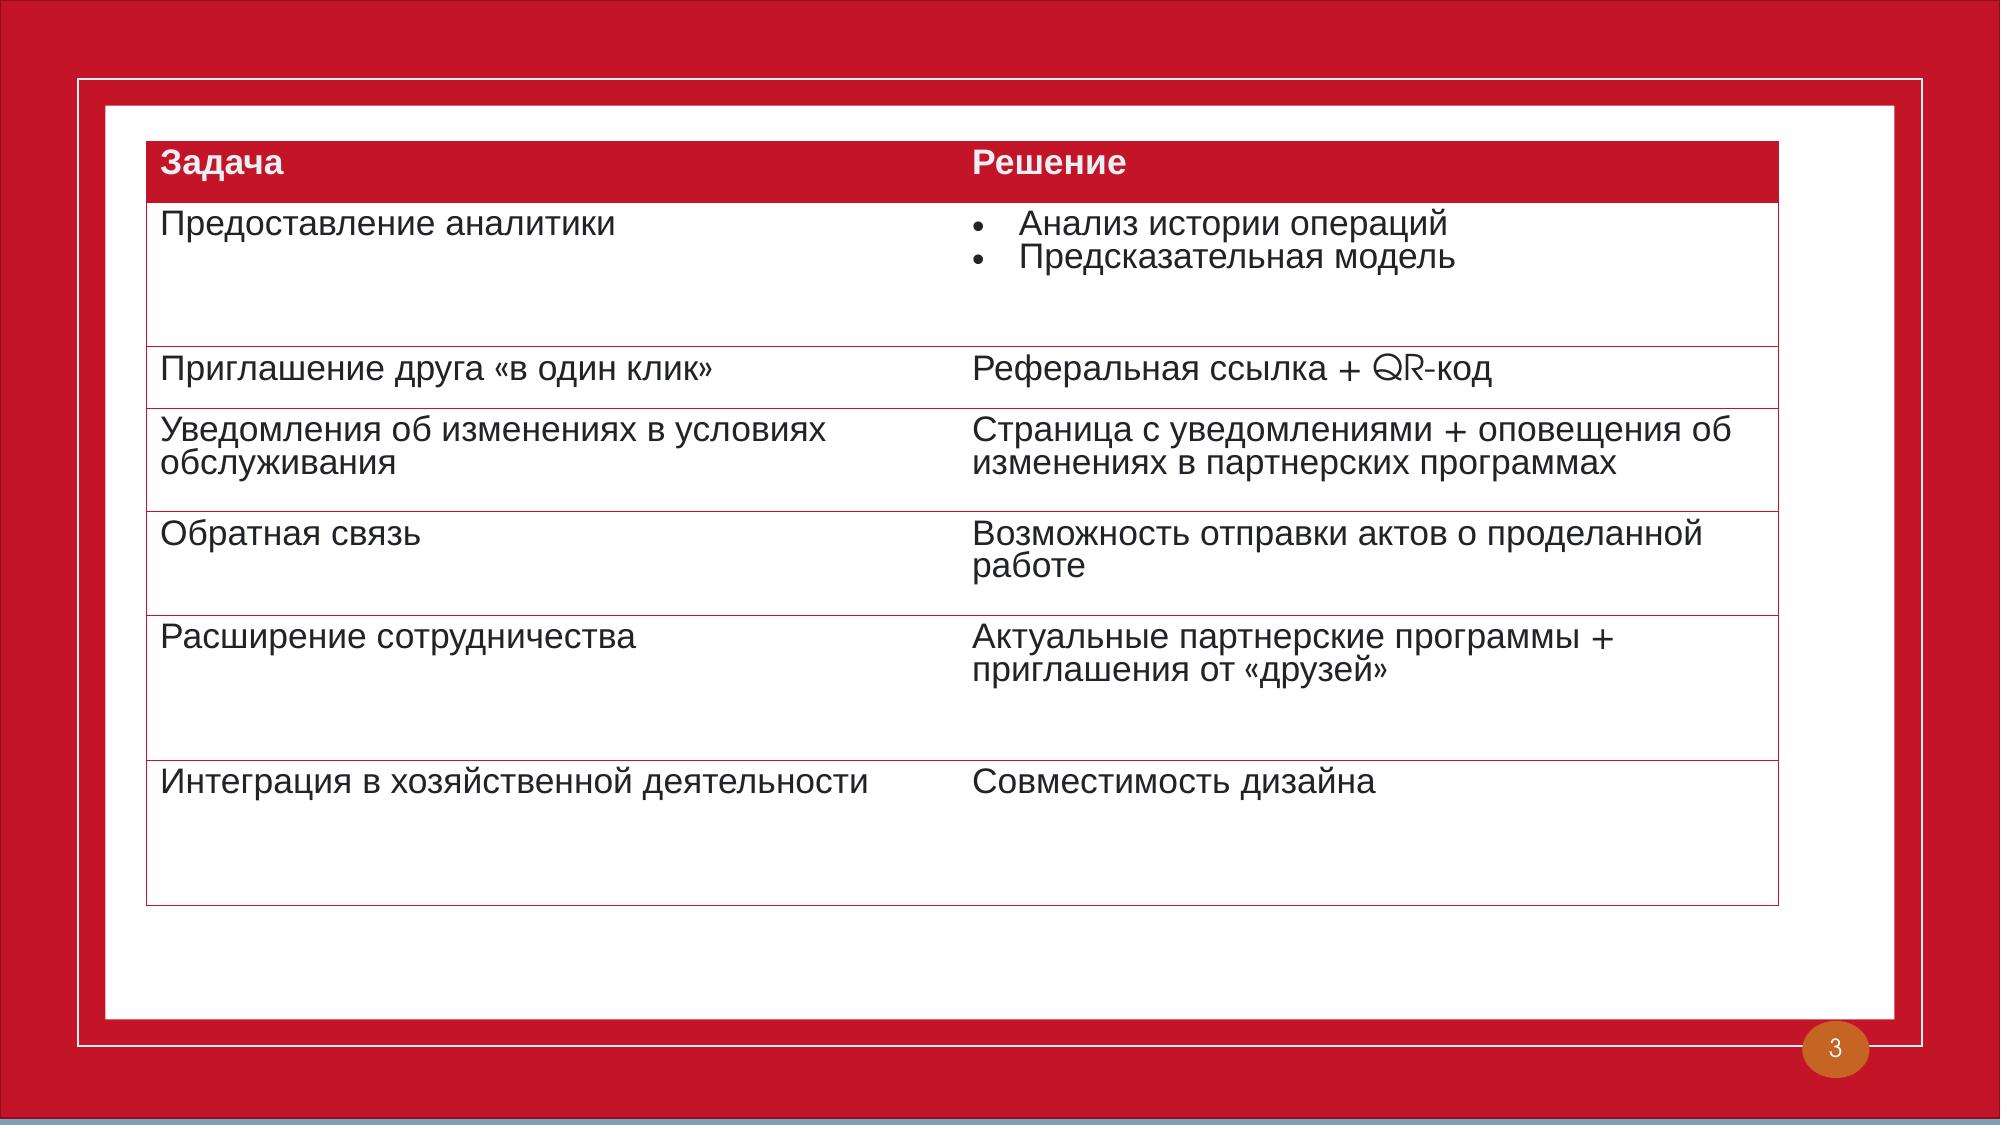

| Задача | Решение |
| --- | --- |
| Предоставление аналитики | Анализ истории операций Предсказательная модель |
| Приглашение друга «в один клик» | Реферальная ссылка + QR-код |
| Уведомления об изменениях в условиях обслуживания | Страница с уведомлениями + оповещения об изменениях в партнерских программах |
| Обратная связь | Возможность отправки актов о проделанной работе |
| Расширение сотрудничества | Актуальные партнерские программы + приглашения от «друзей» |
| Интеграция в хозяйственной деятельности | Совместимость дизайна |
3